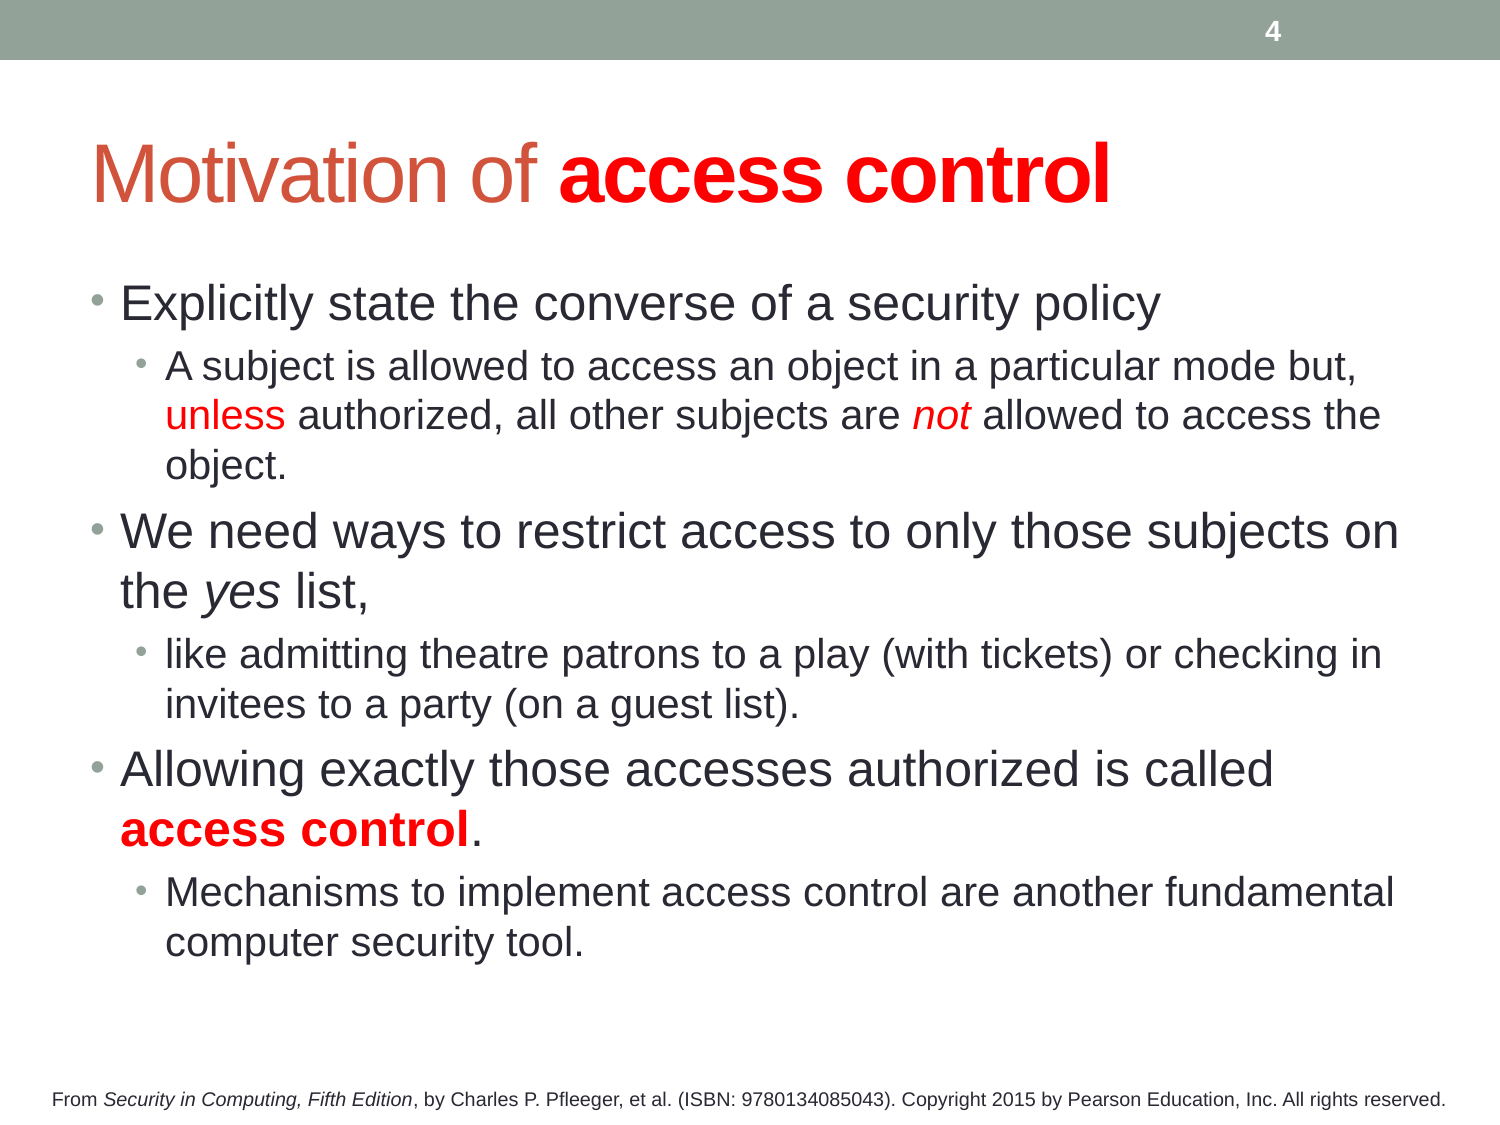

4
# Motivation of access control
Explicitly state the converse of a security policy
A subject is allowed to access an object in a particular mode but, unless authorized, all other subjects are not allowed to access the object.
We need ways to restrict access to only those subjects on the yes list,
like admitting theatre patrons to a play (with tickets) or checking in invitees to a party (on a guest list).
Allowing exactly those accesses authorized is called access control.
Mechanisms to implement access control are another fundamental computer security tool.
From Security in Computing, Fifth Edition, by Charles P. Pfleeger, et al. (ISBN: 9780134085043). Copyright 2015 by Pearson Education, Inc. All rights reserved.